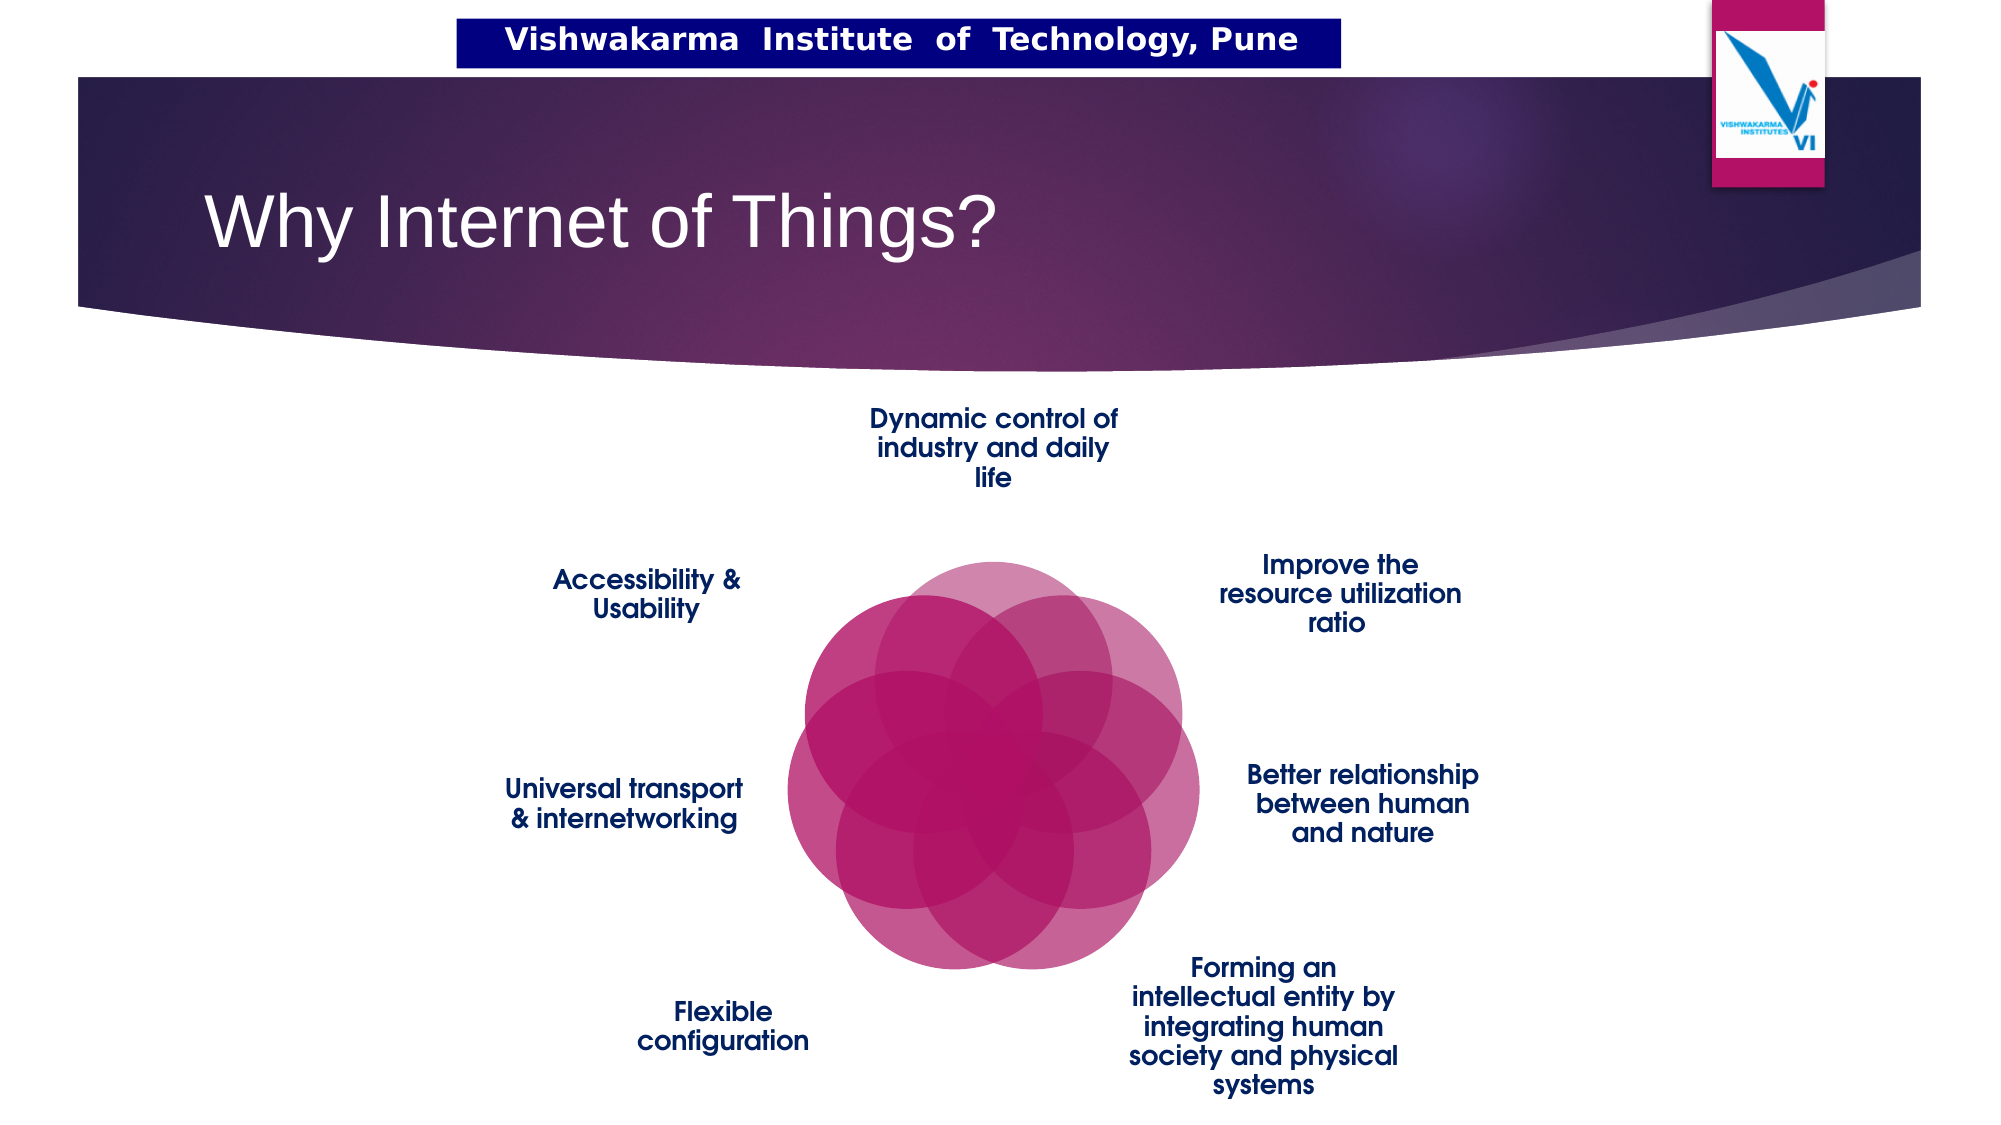

# Why Internet of Things?
Dynamic control of industry and daily life
Accessibility & Usability
Improve the resource utilization ratio

Universal transport & internetworking
Better relationship between human and nature

Flexible configuration
Forming an intellectual entity by integrating human society and physical systems